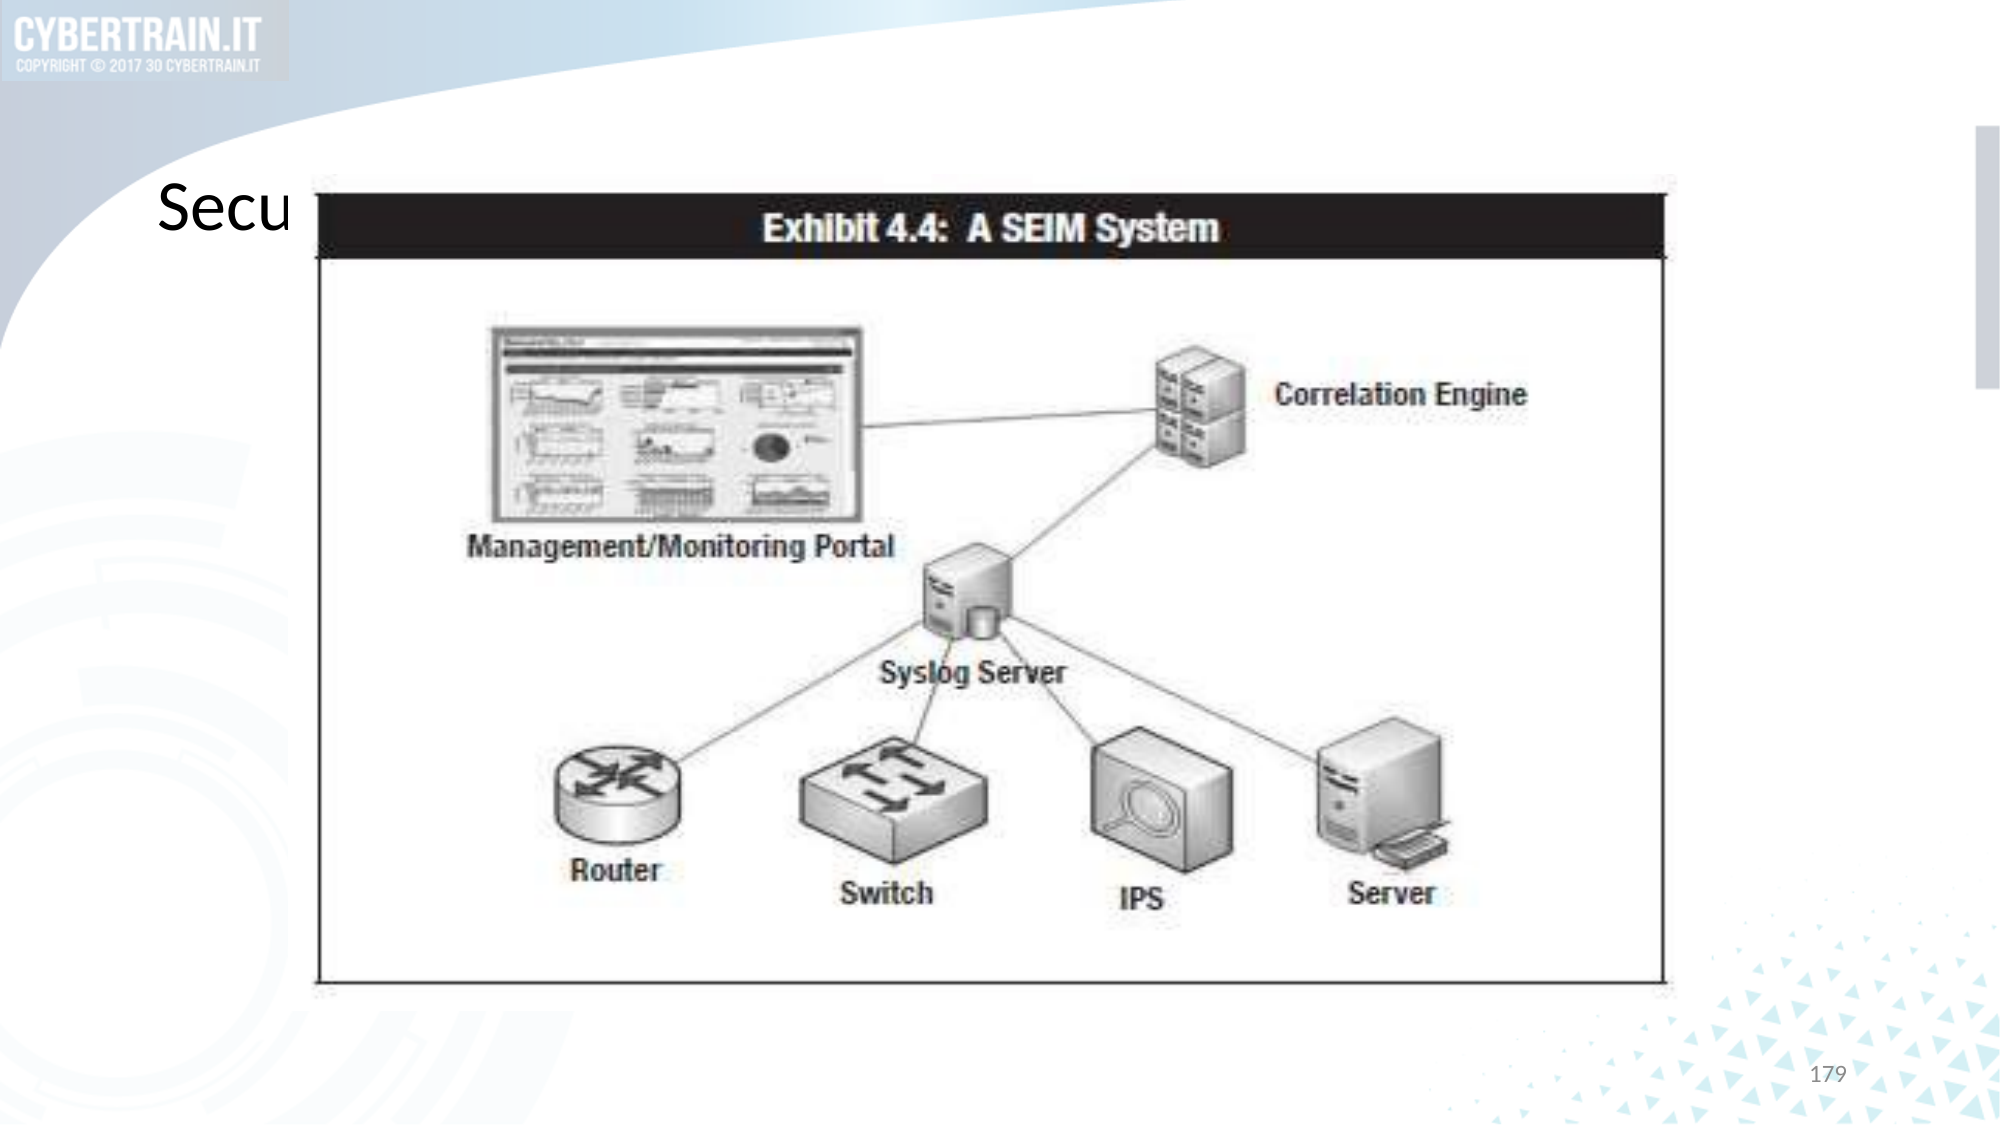

# Security Event & Incident Management (SEIM)

179